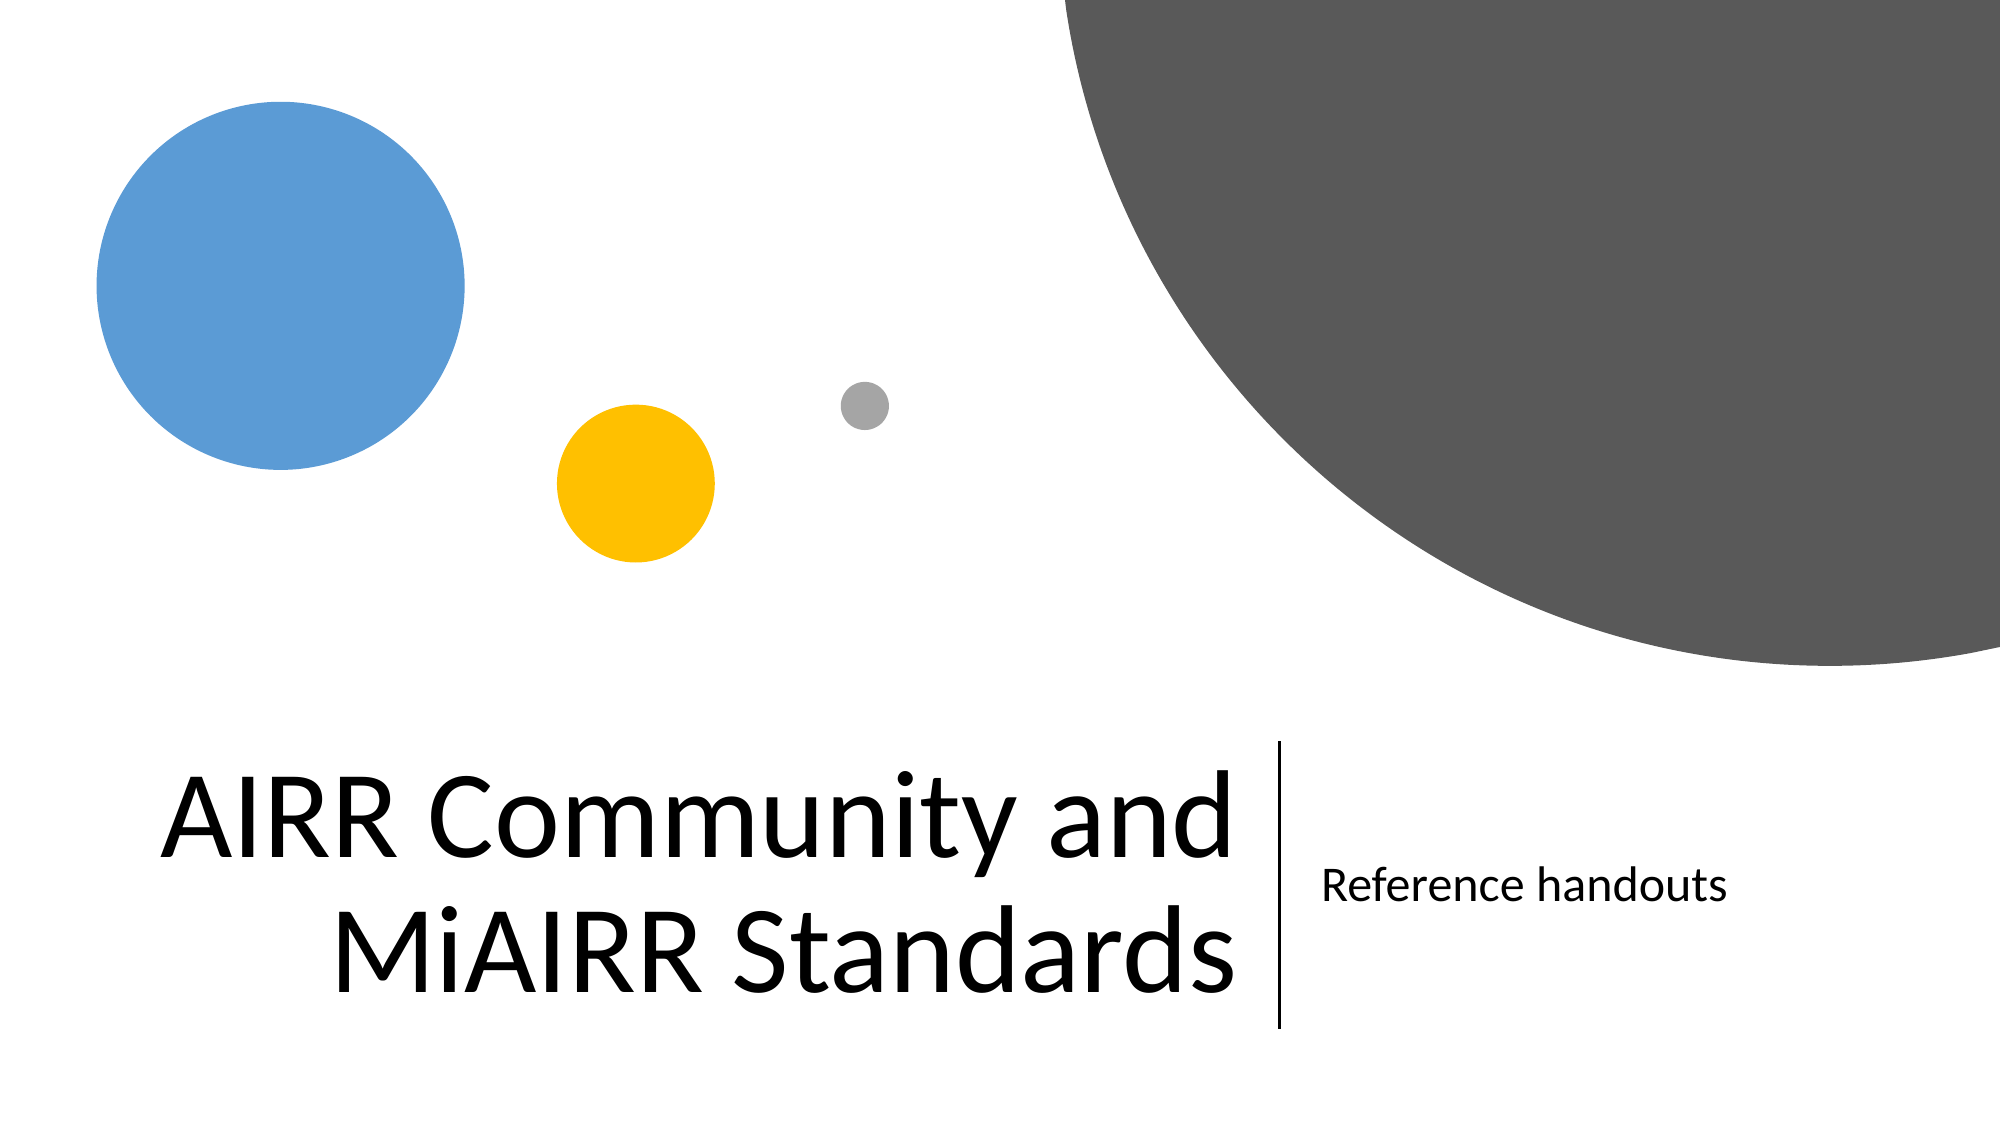

# AIRR Community and MiAIRR Standards
Reference handouts